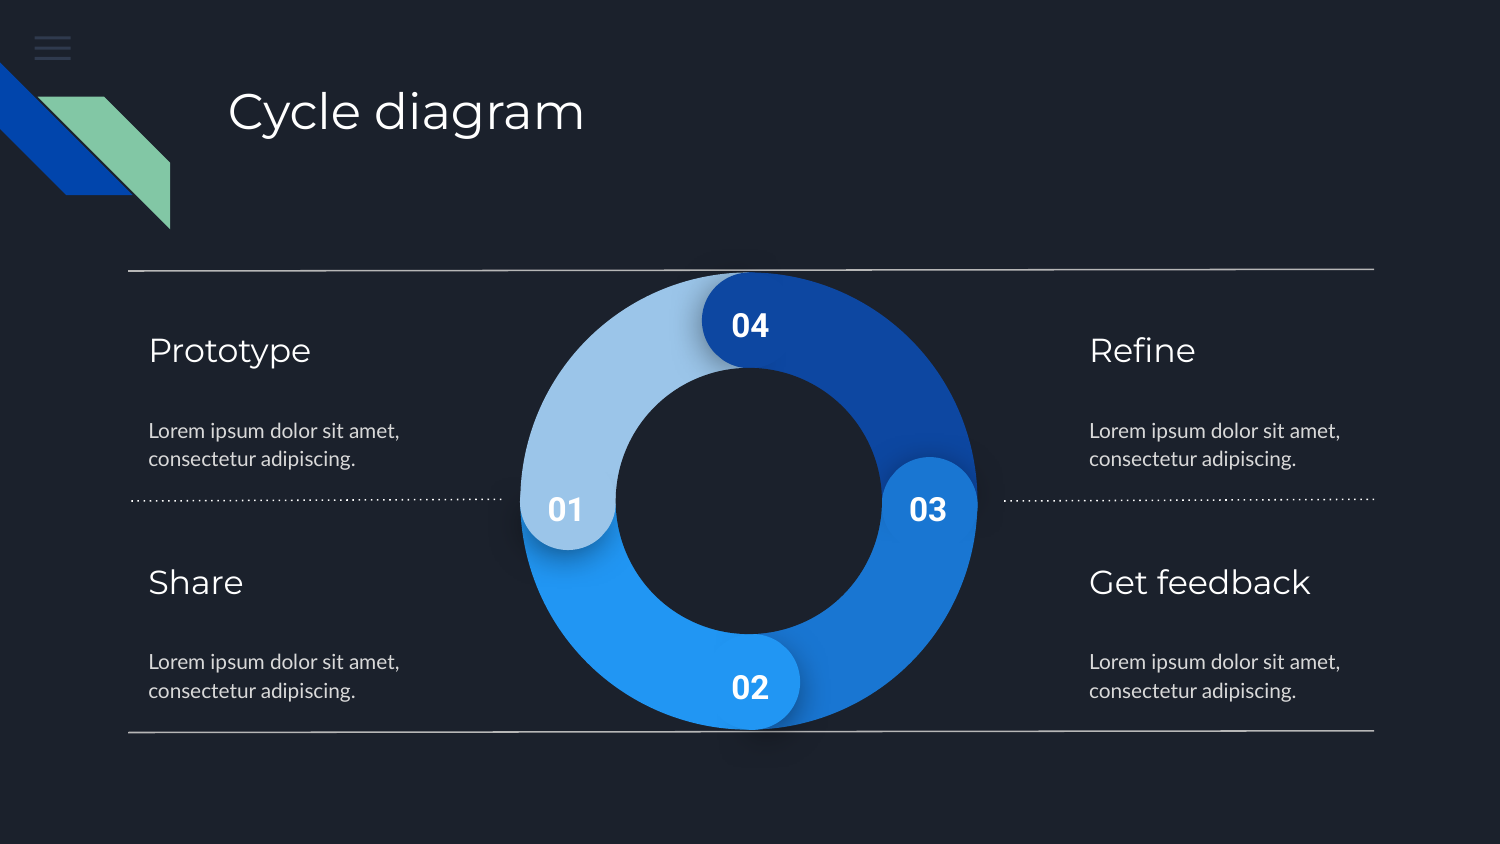

# Cycle diagram

04
Prototype
Refine

Lorem ipsum dolor sit amet, consectetur adipiscing.
Lorem ipsum dolor sit amet, consectetur adipiscing.

01
03
Share
Get feedback
Lorem ipsum dolor sit amet, consectetur adipiscing.
Lorem ipsum dolor sit amet, consectetur adipiscing.

02